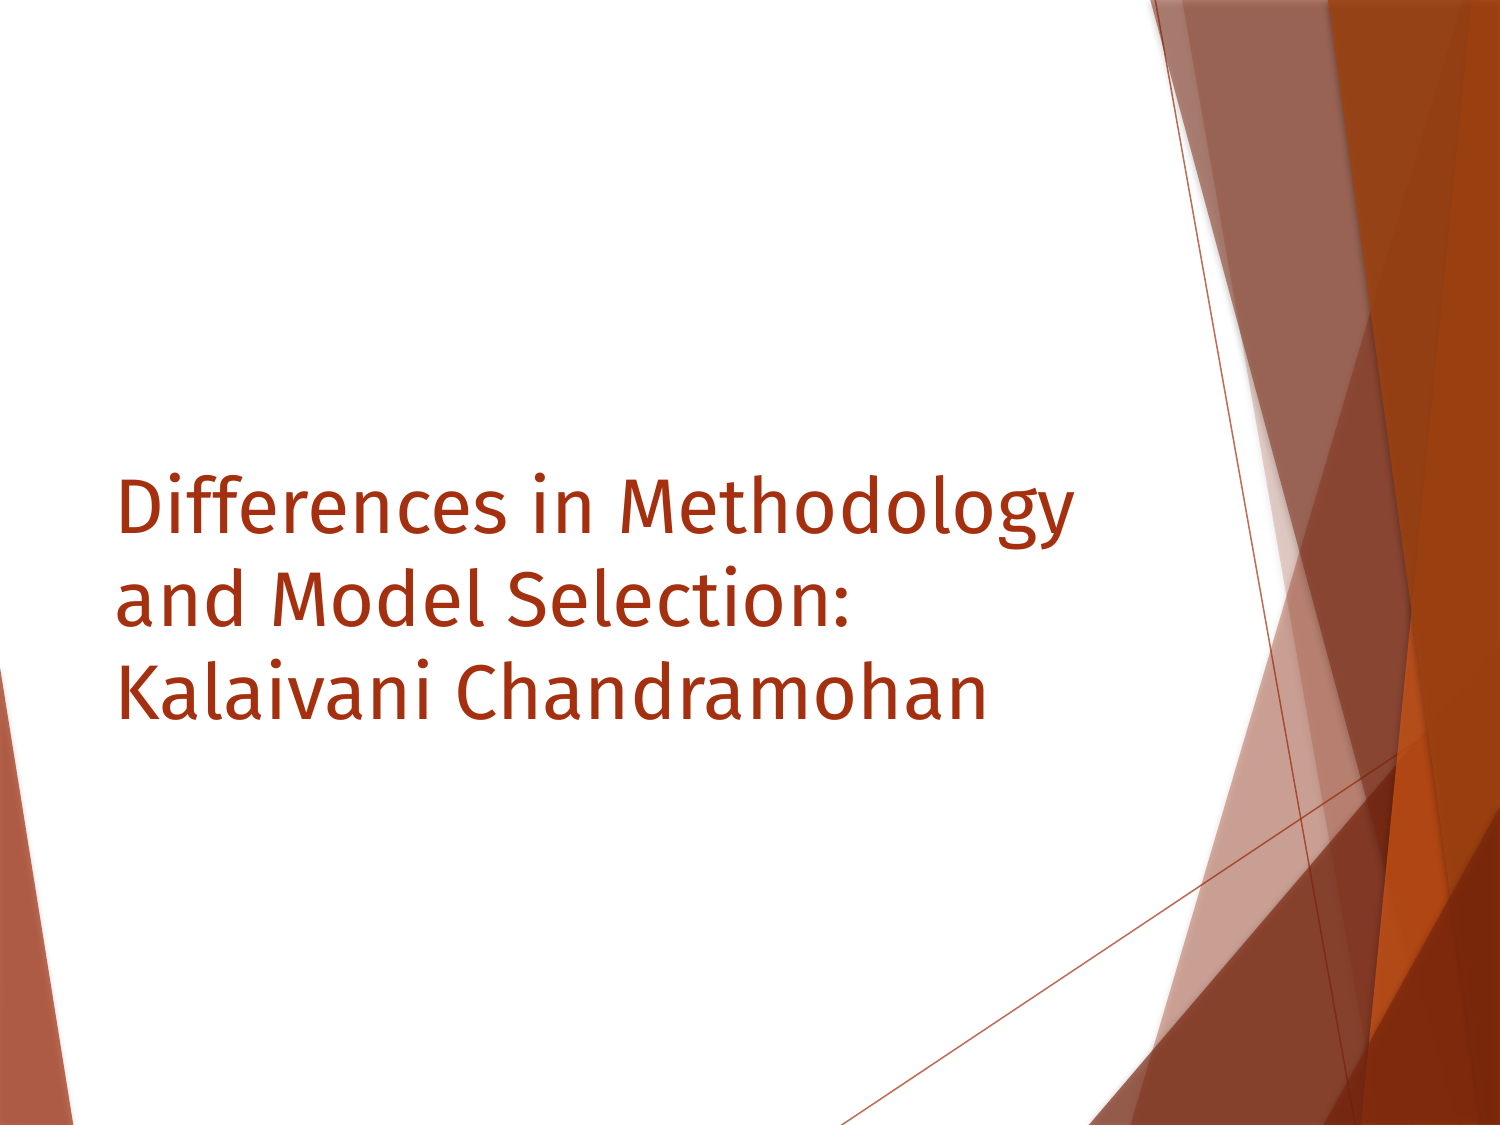

# Differences in Methodology and Model Selection: Kalaivani Chandramohan